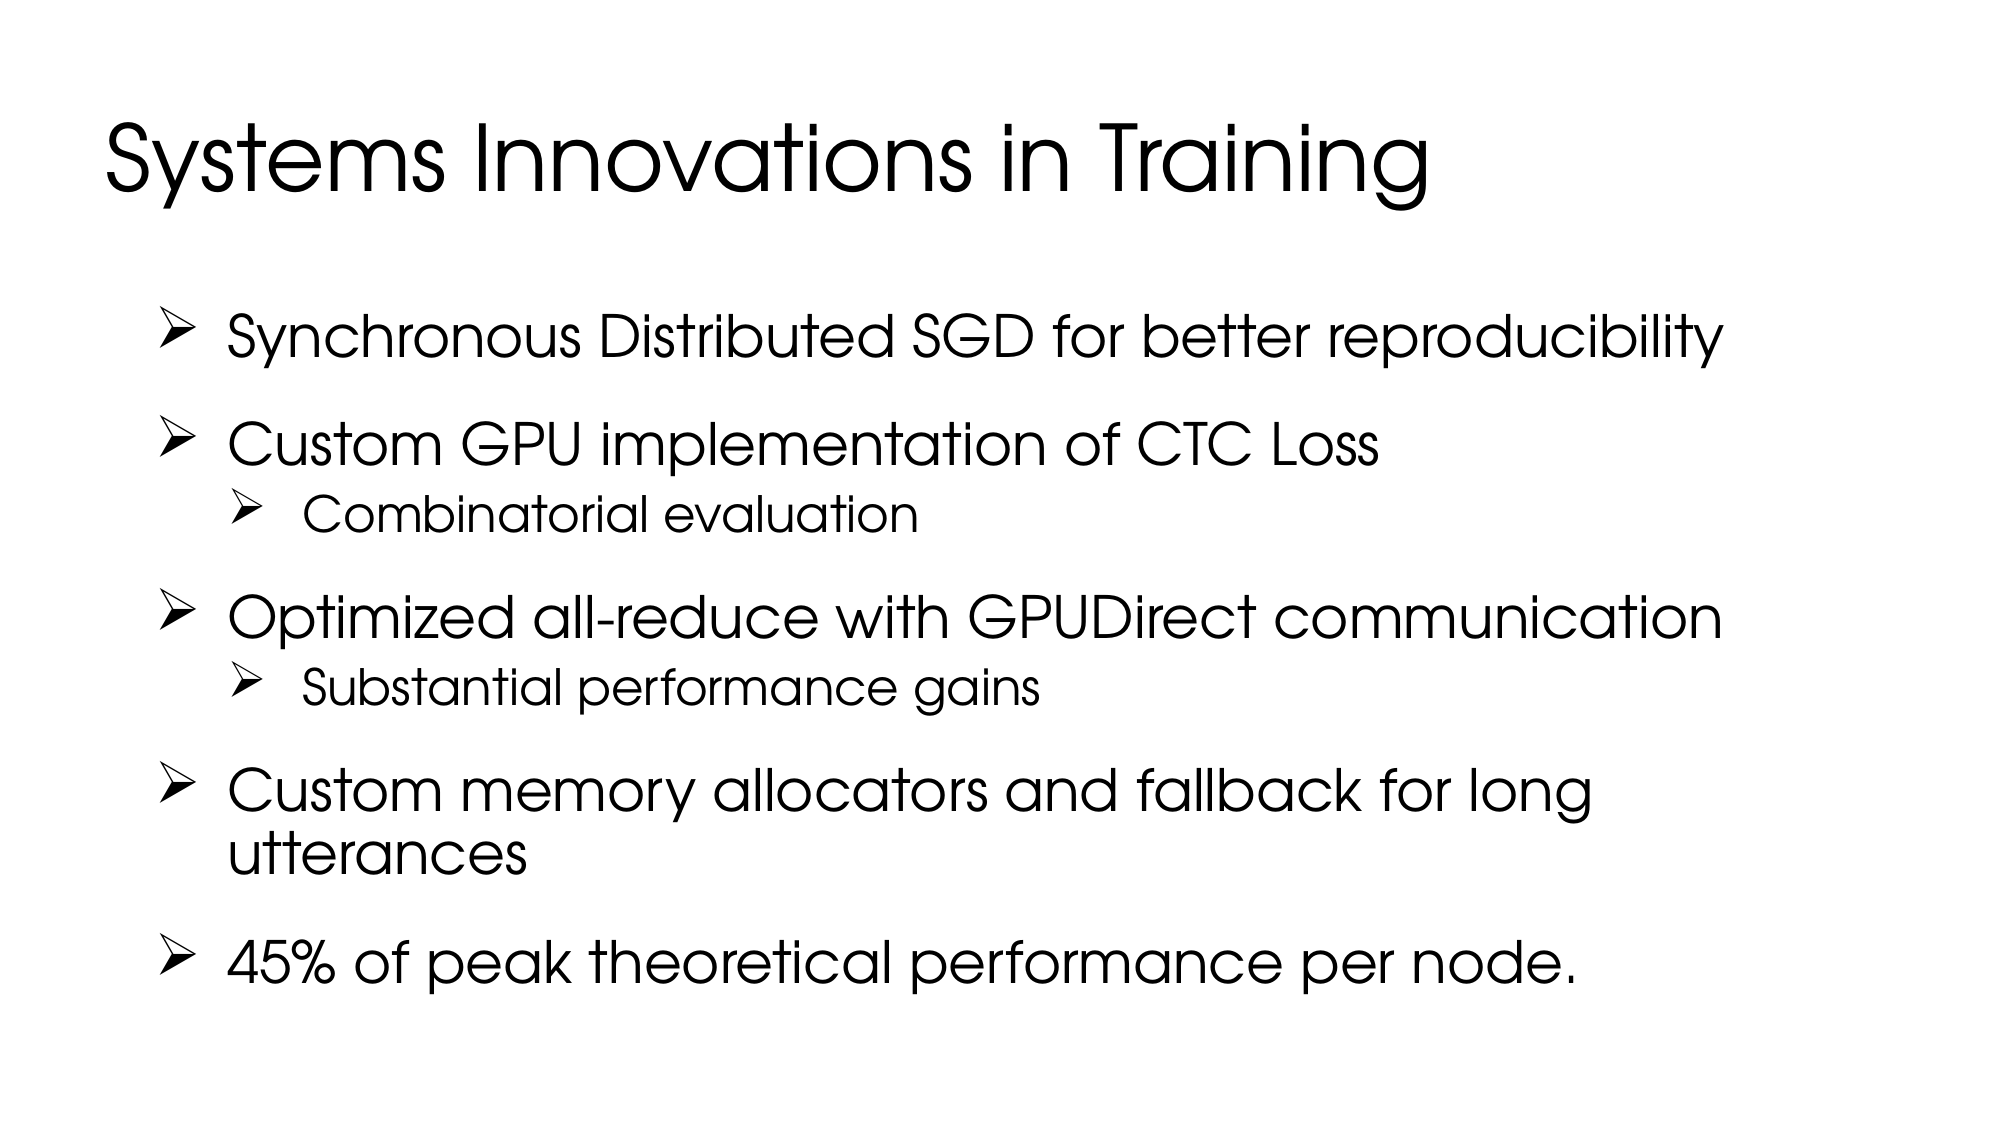

# Systems Innovations in Training
Synchronous Distributed SGD for better reproducibility
Custom GPU implementation of CTC Loss
Combinatorial evaluation
Optimized all-reduce with GPUDirect communication
Substantial performance gains
Custom memory allocators and fallback for long utterances
45% of peak theoretical performance per node.